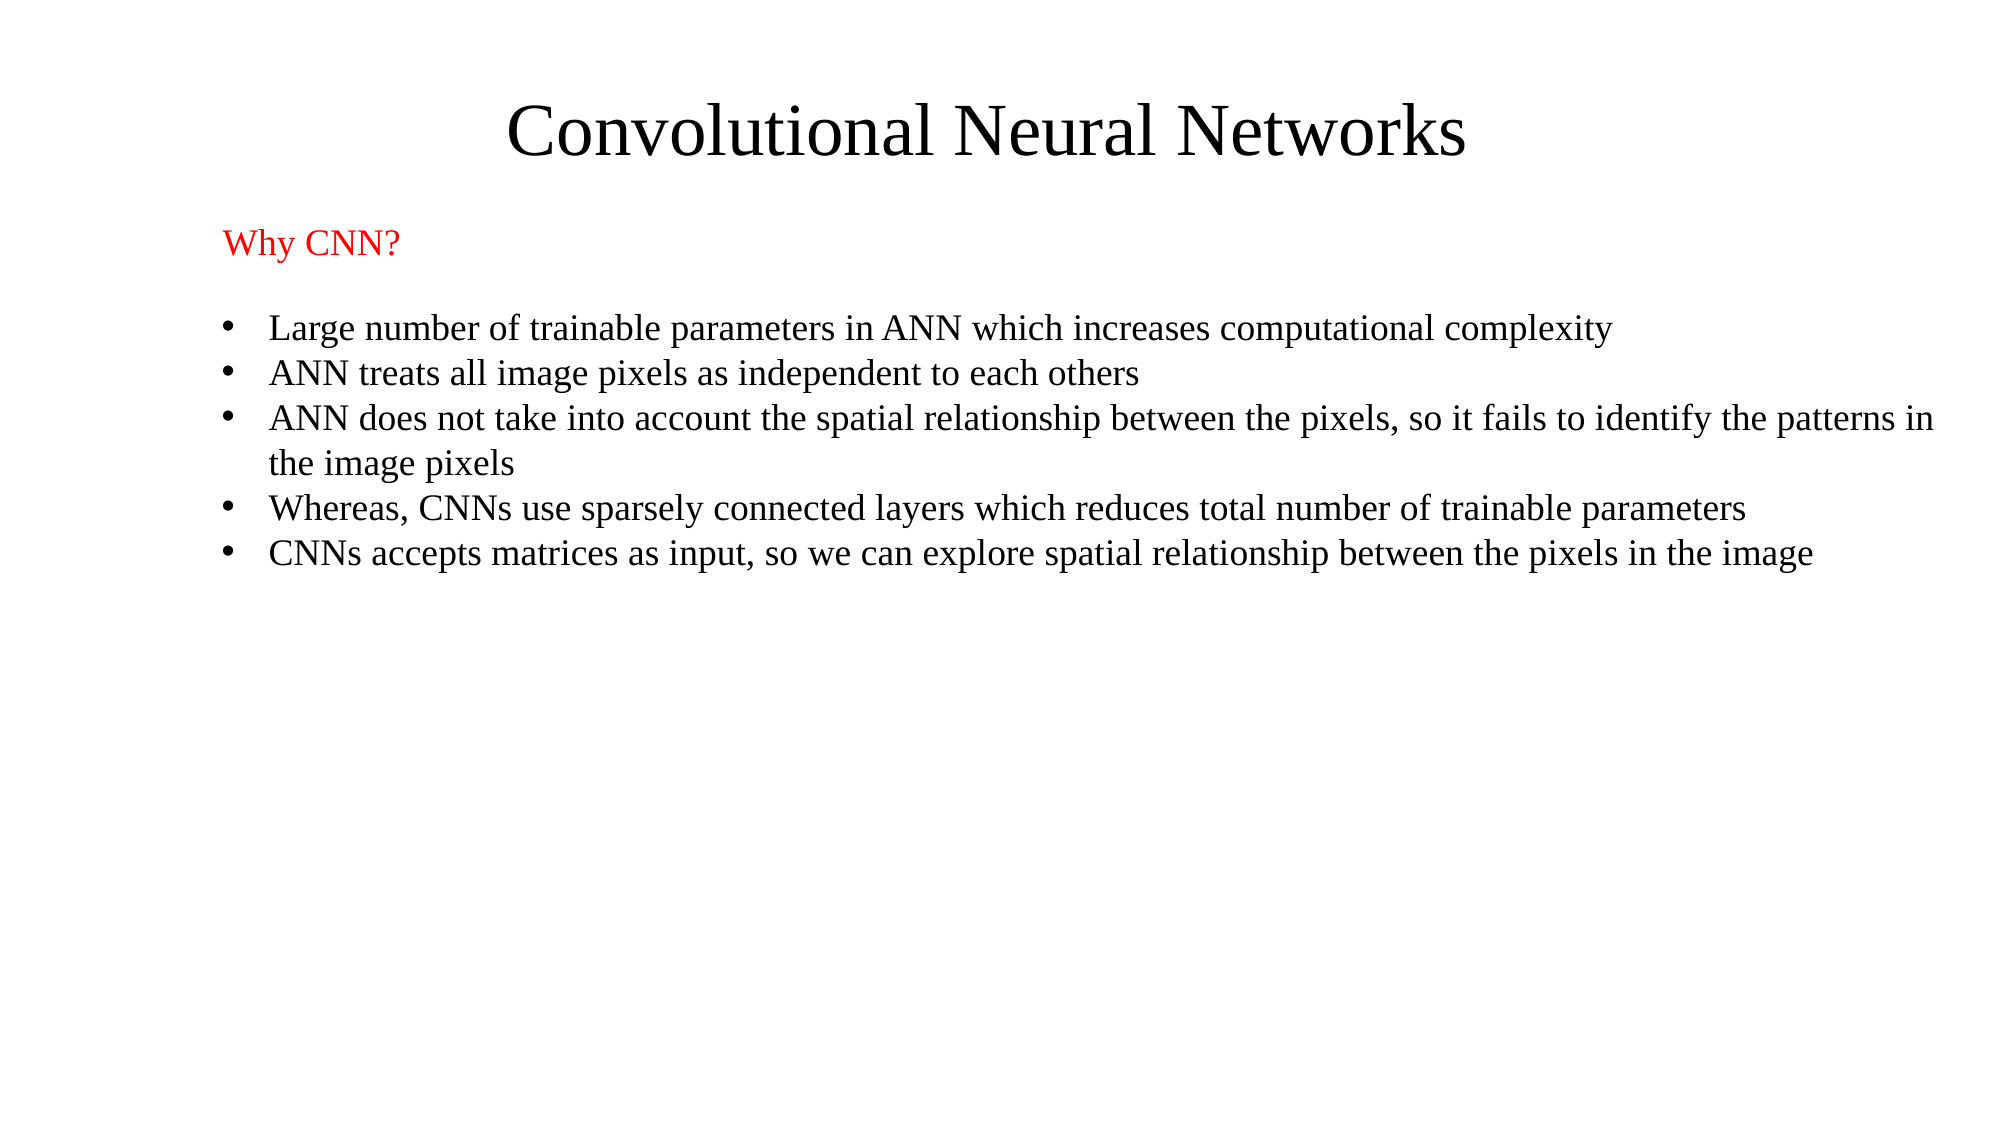

Convolutional Neural Networks
Why CNN?
Large number of trainable parameters in ANN which increases computational complexity
ANN treats all image pixels as independent to each others
ANN does not take into account the spatial relationship between the pixels, so it fails to identify the patterns in the image pixels
Whereas, CNNs use sparsely connected layers which reduces total number of trainable parameters
CNNs accepts matrices as input, so we can explore spatial relationship between the pixels in the image